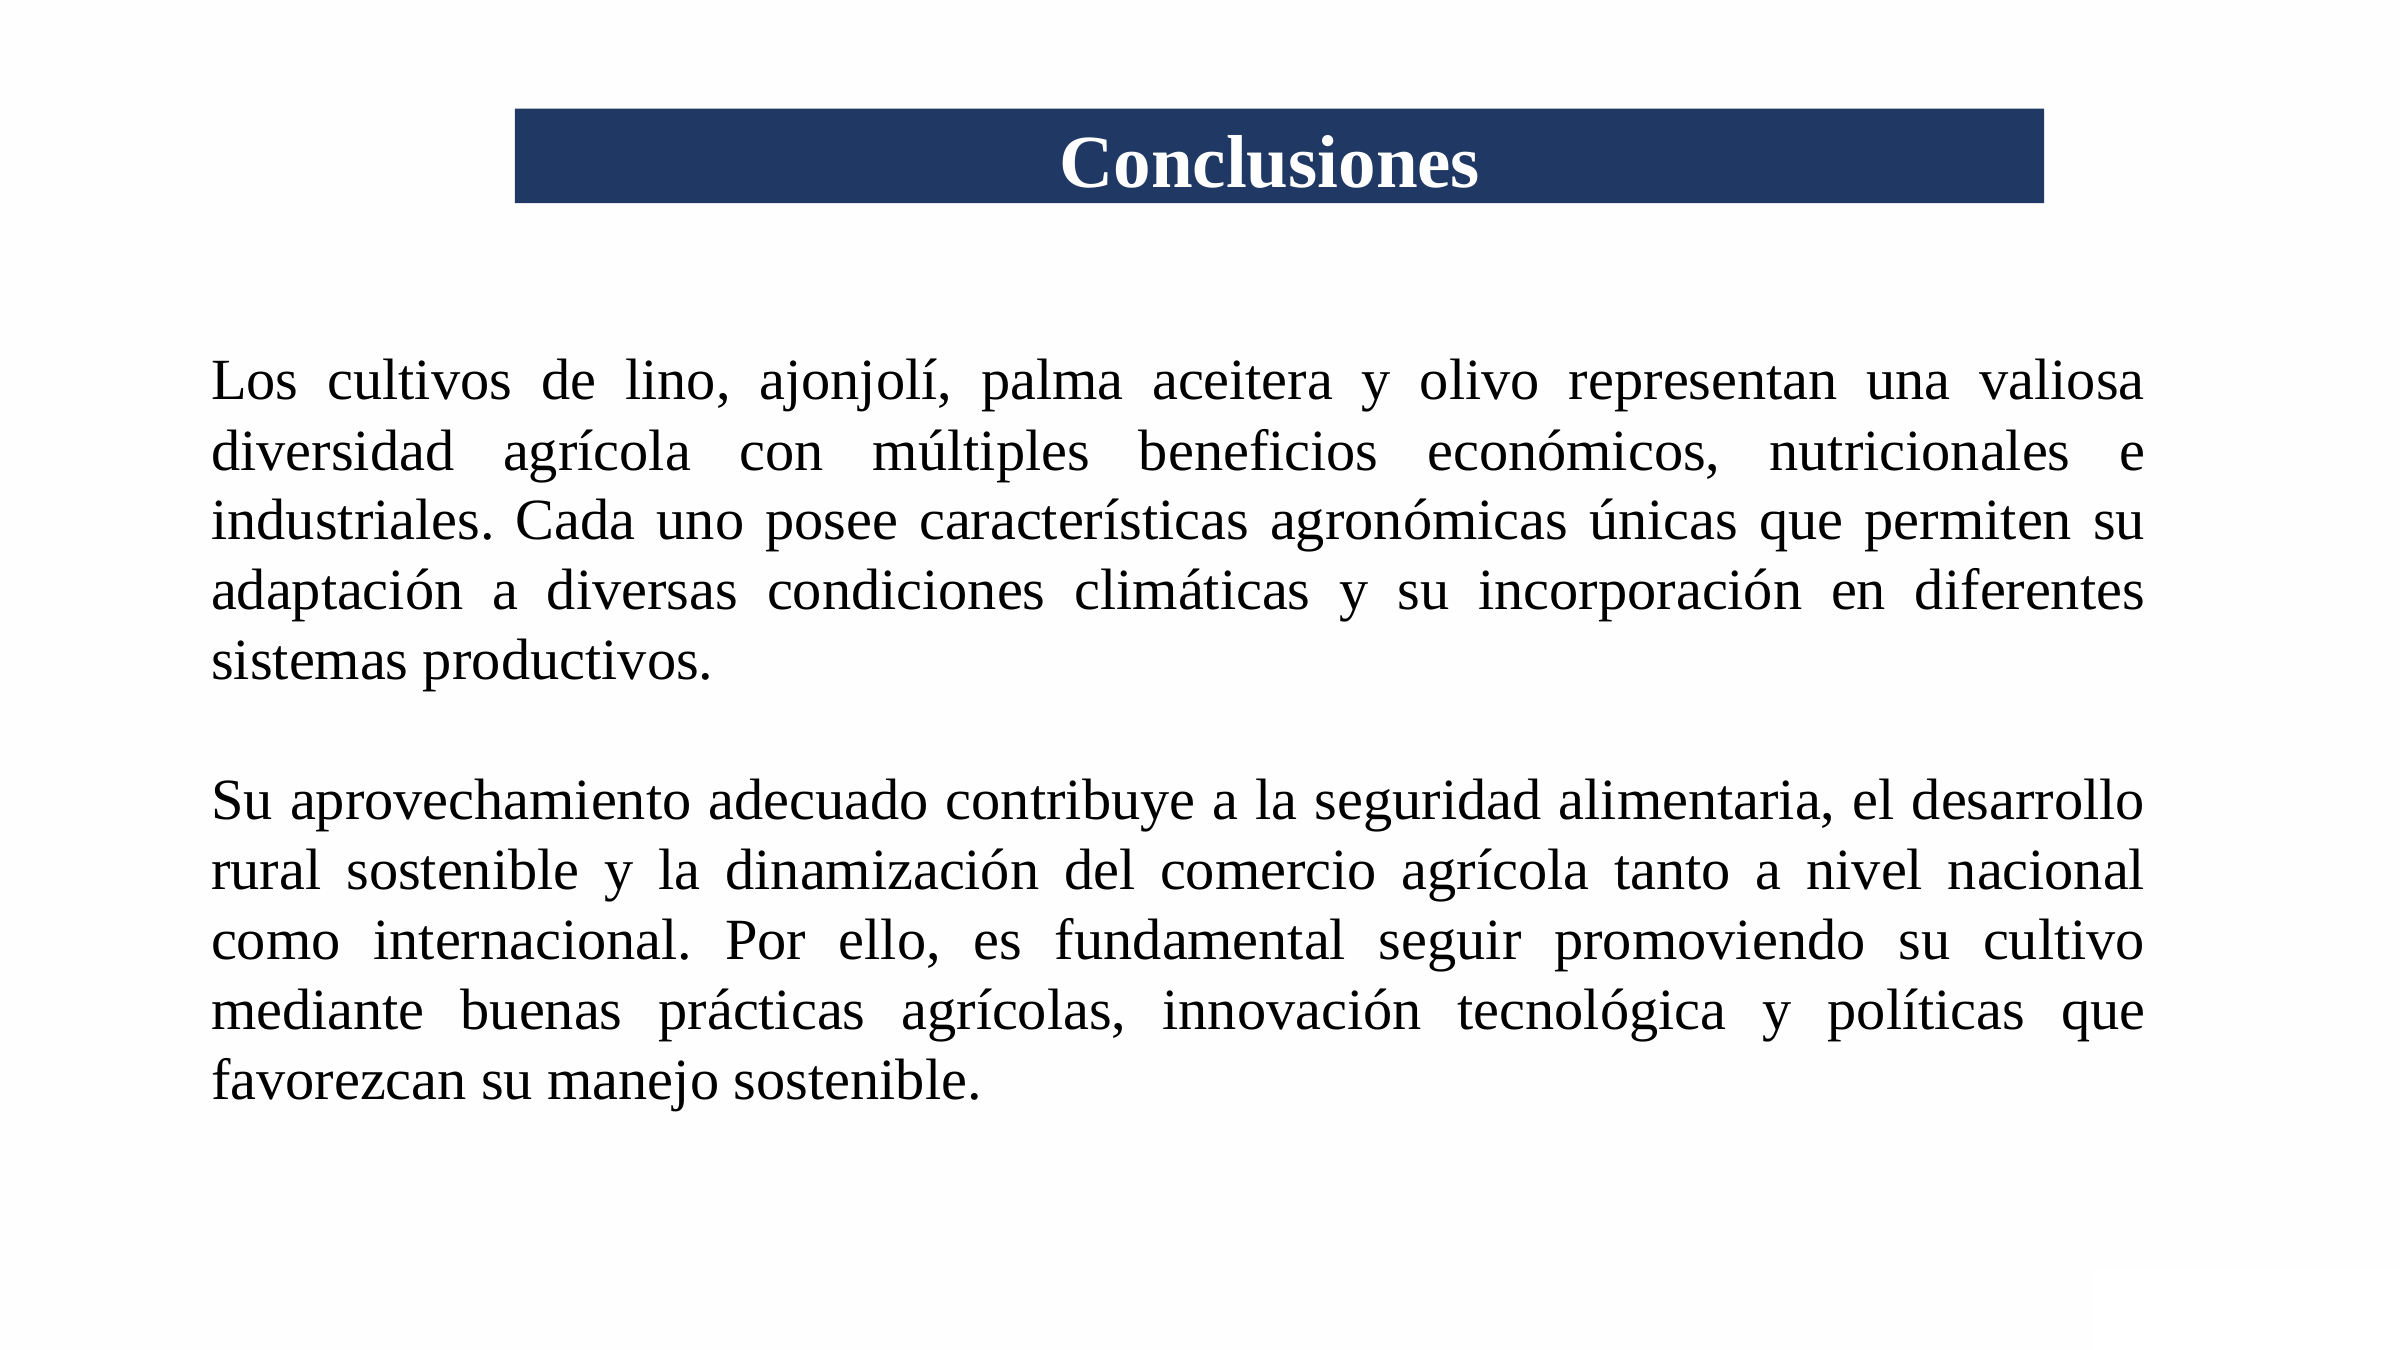

Conclusiones
Los cultivos de lino, ajonjolí, palma aceitera y olivo representan una valiosa diversidad agrícola con múltiples beneficios económicos, nutricionales e industriales. Cada uno posee características agronómicas únicas que permiten su adaptación a diversas condiciones climáticas y su incorporación en diferentes sistemas productivos.

Su aprovechamiento adecuado contribuye a la seguridad alimentaria, el desarrollo rural sostenible y la dinamización del comercio agrícola tanto a nivel nacional como internacional. Por ello, es fundamental seguir promoviendo su cultivo mediante buenas prácticas agrícolas, innovación tecnológica y políticas que favorezcan su manejo sostenible.